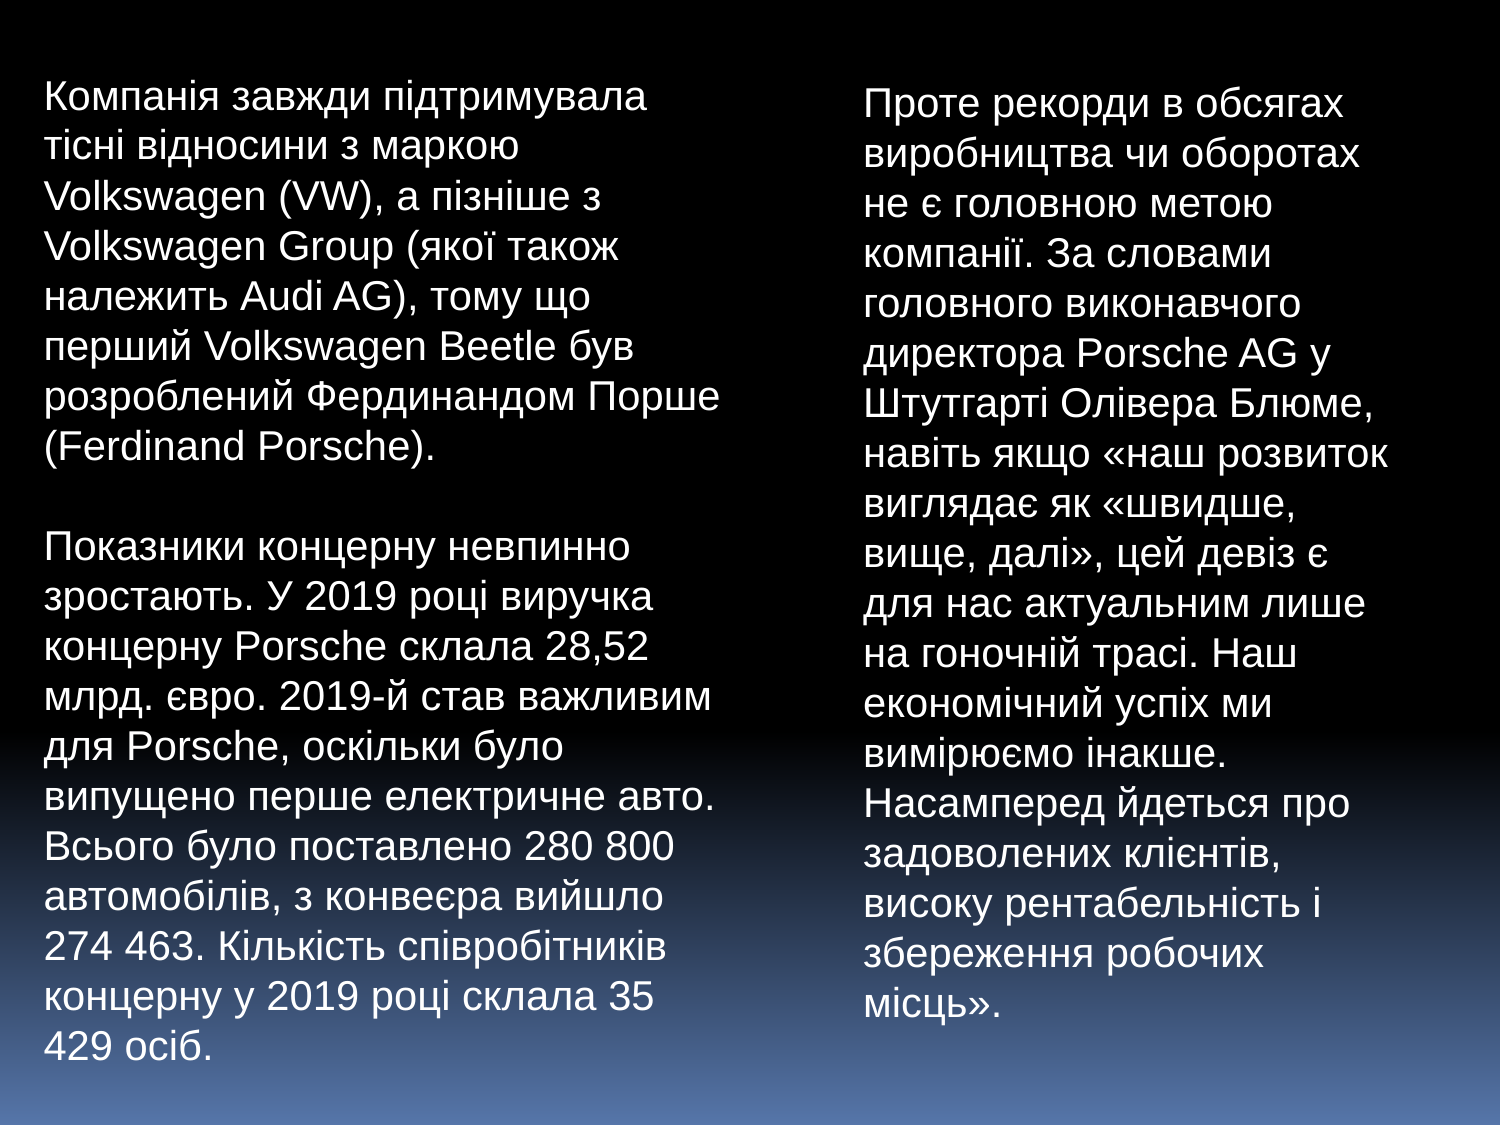

Компанія завжди підтримувала тісні відносини з маркою Volkswagen (VW), а пізніше з Volkswagen Group (якої також належить Audi AG), тому що перший Volkswagen Beetle був розроблений Фердинандом Порше (Ferdinand Porsche).

Показники концерну невпинно зростають. У 2019 році виручка концерну Porsche склала 28,52 млрд. євро. 2019-й став важливим для Porsche, оскільки було випущено перше електричне авто. Всього було поставлено 280 800 автомобілів, з конвеєра вийшло 274 463. Кількість співробітників концерну у 2019 році склала 35 429 осіб.

Проте рекорди в обсягах виробництва чи оборотах не є головною метою компанії. За словами головного виконавчого директора Porsche AG у Штутгарті Олівера Блюме, навіть якщо «наш розвиток виглядає як «швидше, вище, далі», цей девіз є для нас актуальним лише на гоночній трасі. Наш економічний успіх ми вимірюємо інакше. Насамперед йдеться про задоволених клієнтів, високу рентабельність і збереження робочих місць».